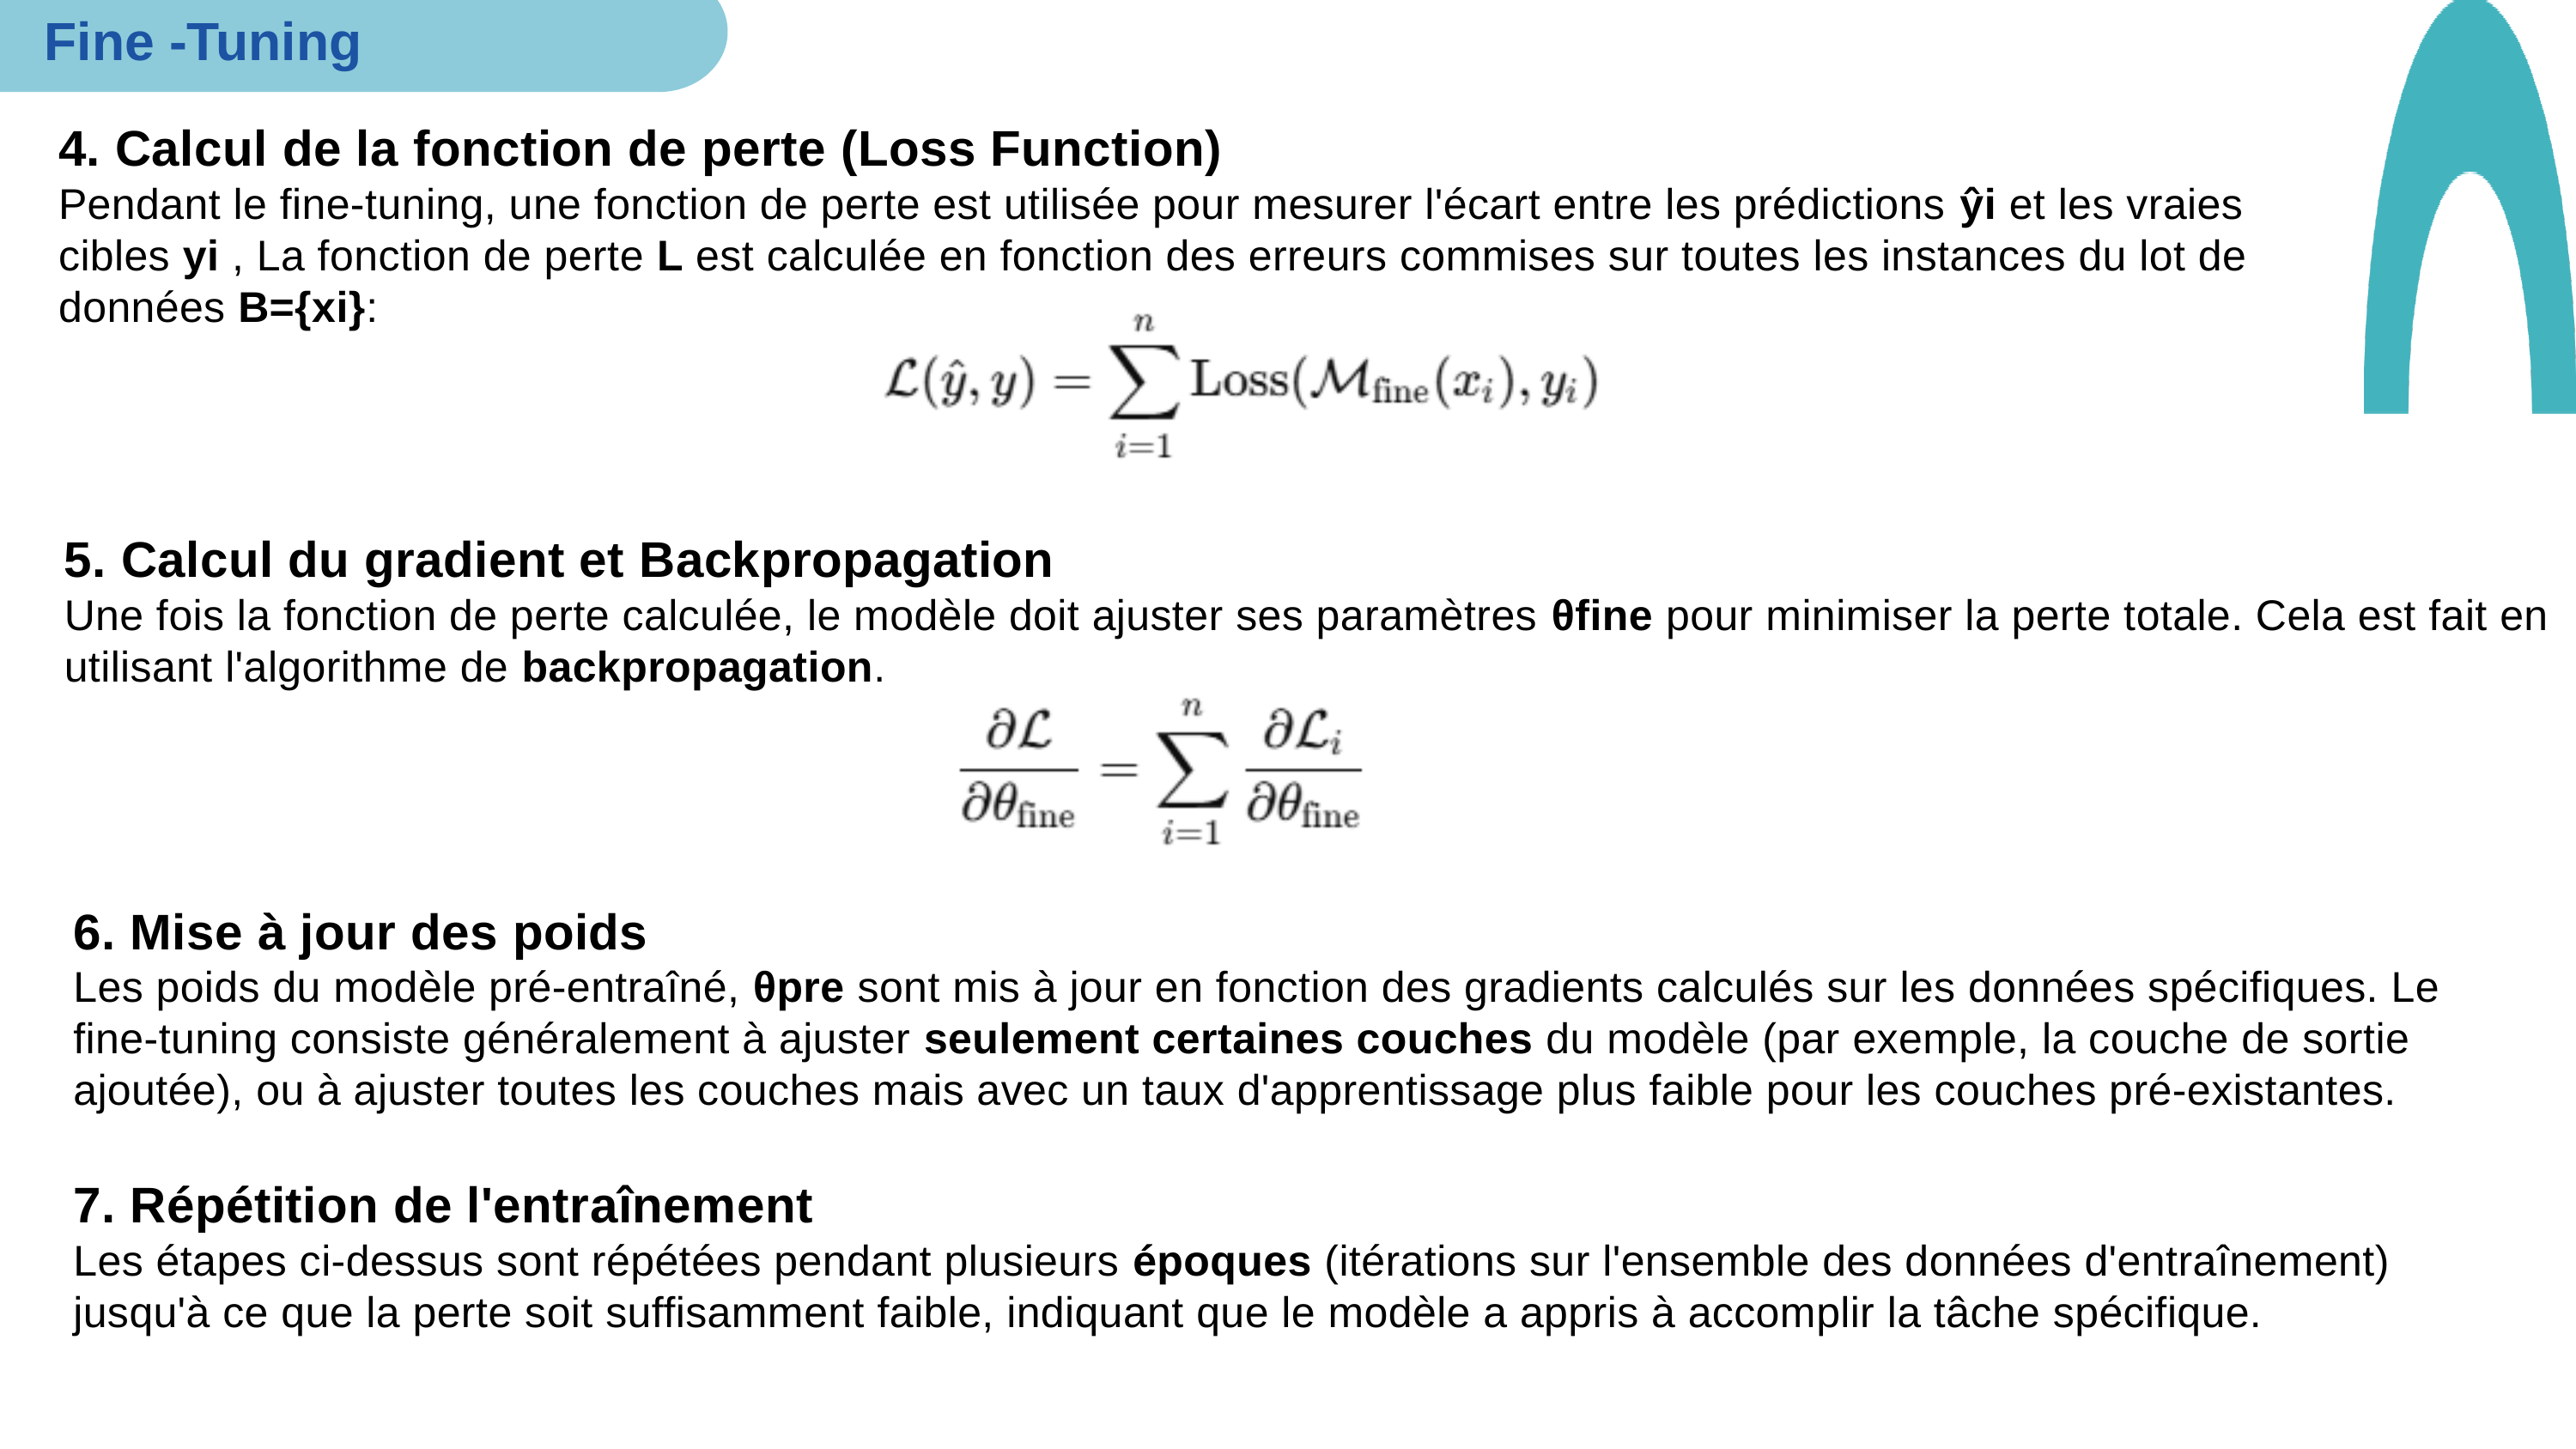

Fine -Tuning

4. Calcul de la fonction de perte (Loss Function)
Pendant le fine-tuning, une fonction de perte est utilisée pour mesurer l'écart entre les prédictions ŷi et les vraies cibles yi , La fonction de perte L est calculée en fonction des erreurs commises sur toutes les instances du lot de données B={xi}:

5. Calcul du gradient et Backpropagation
Une fois la fonction de perte calculée, le modèle doit ajuster ses paramètres θfine​ pour minimiser la perte totale. Cela est fait en utilisant l'algorithme de backpropagation.

6. Mise à jour des poids
Les poids du modèle pré-entraîné, θpre​ sont mis à jour en fonction des gradients calculés sur les données spécifiques. Le fine-tuning consiste généralement à ajuster seulement certaines couches du modèle (par exemple, la couche de sortie ajoutée), ou à ajuster toutes les couches mais avec un taux d'apprentissage plus faible pour les couches pré-existantes.
7. Répétition de l'entraînement
Les étapes ci-dessus sont répétées pendant plusieurs époques (itérations sur l'ensemble des données d'entraînement) jusqu'à ce que la perte soit suffisamment faible, indiquant que le modèle a appris à accomplir la tâche spécifique.